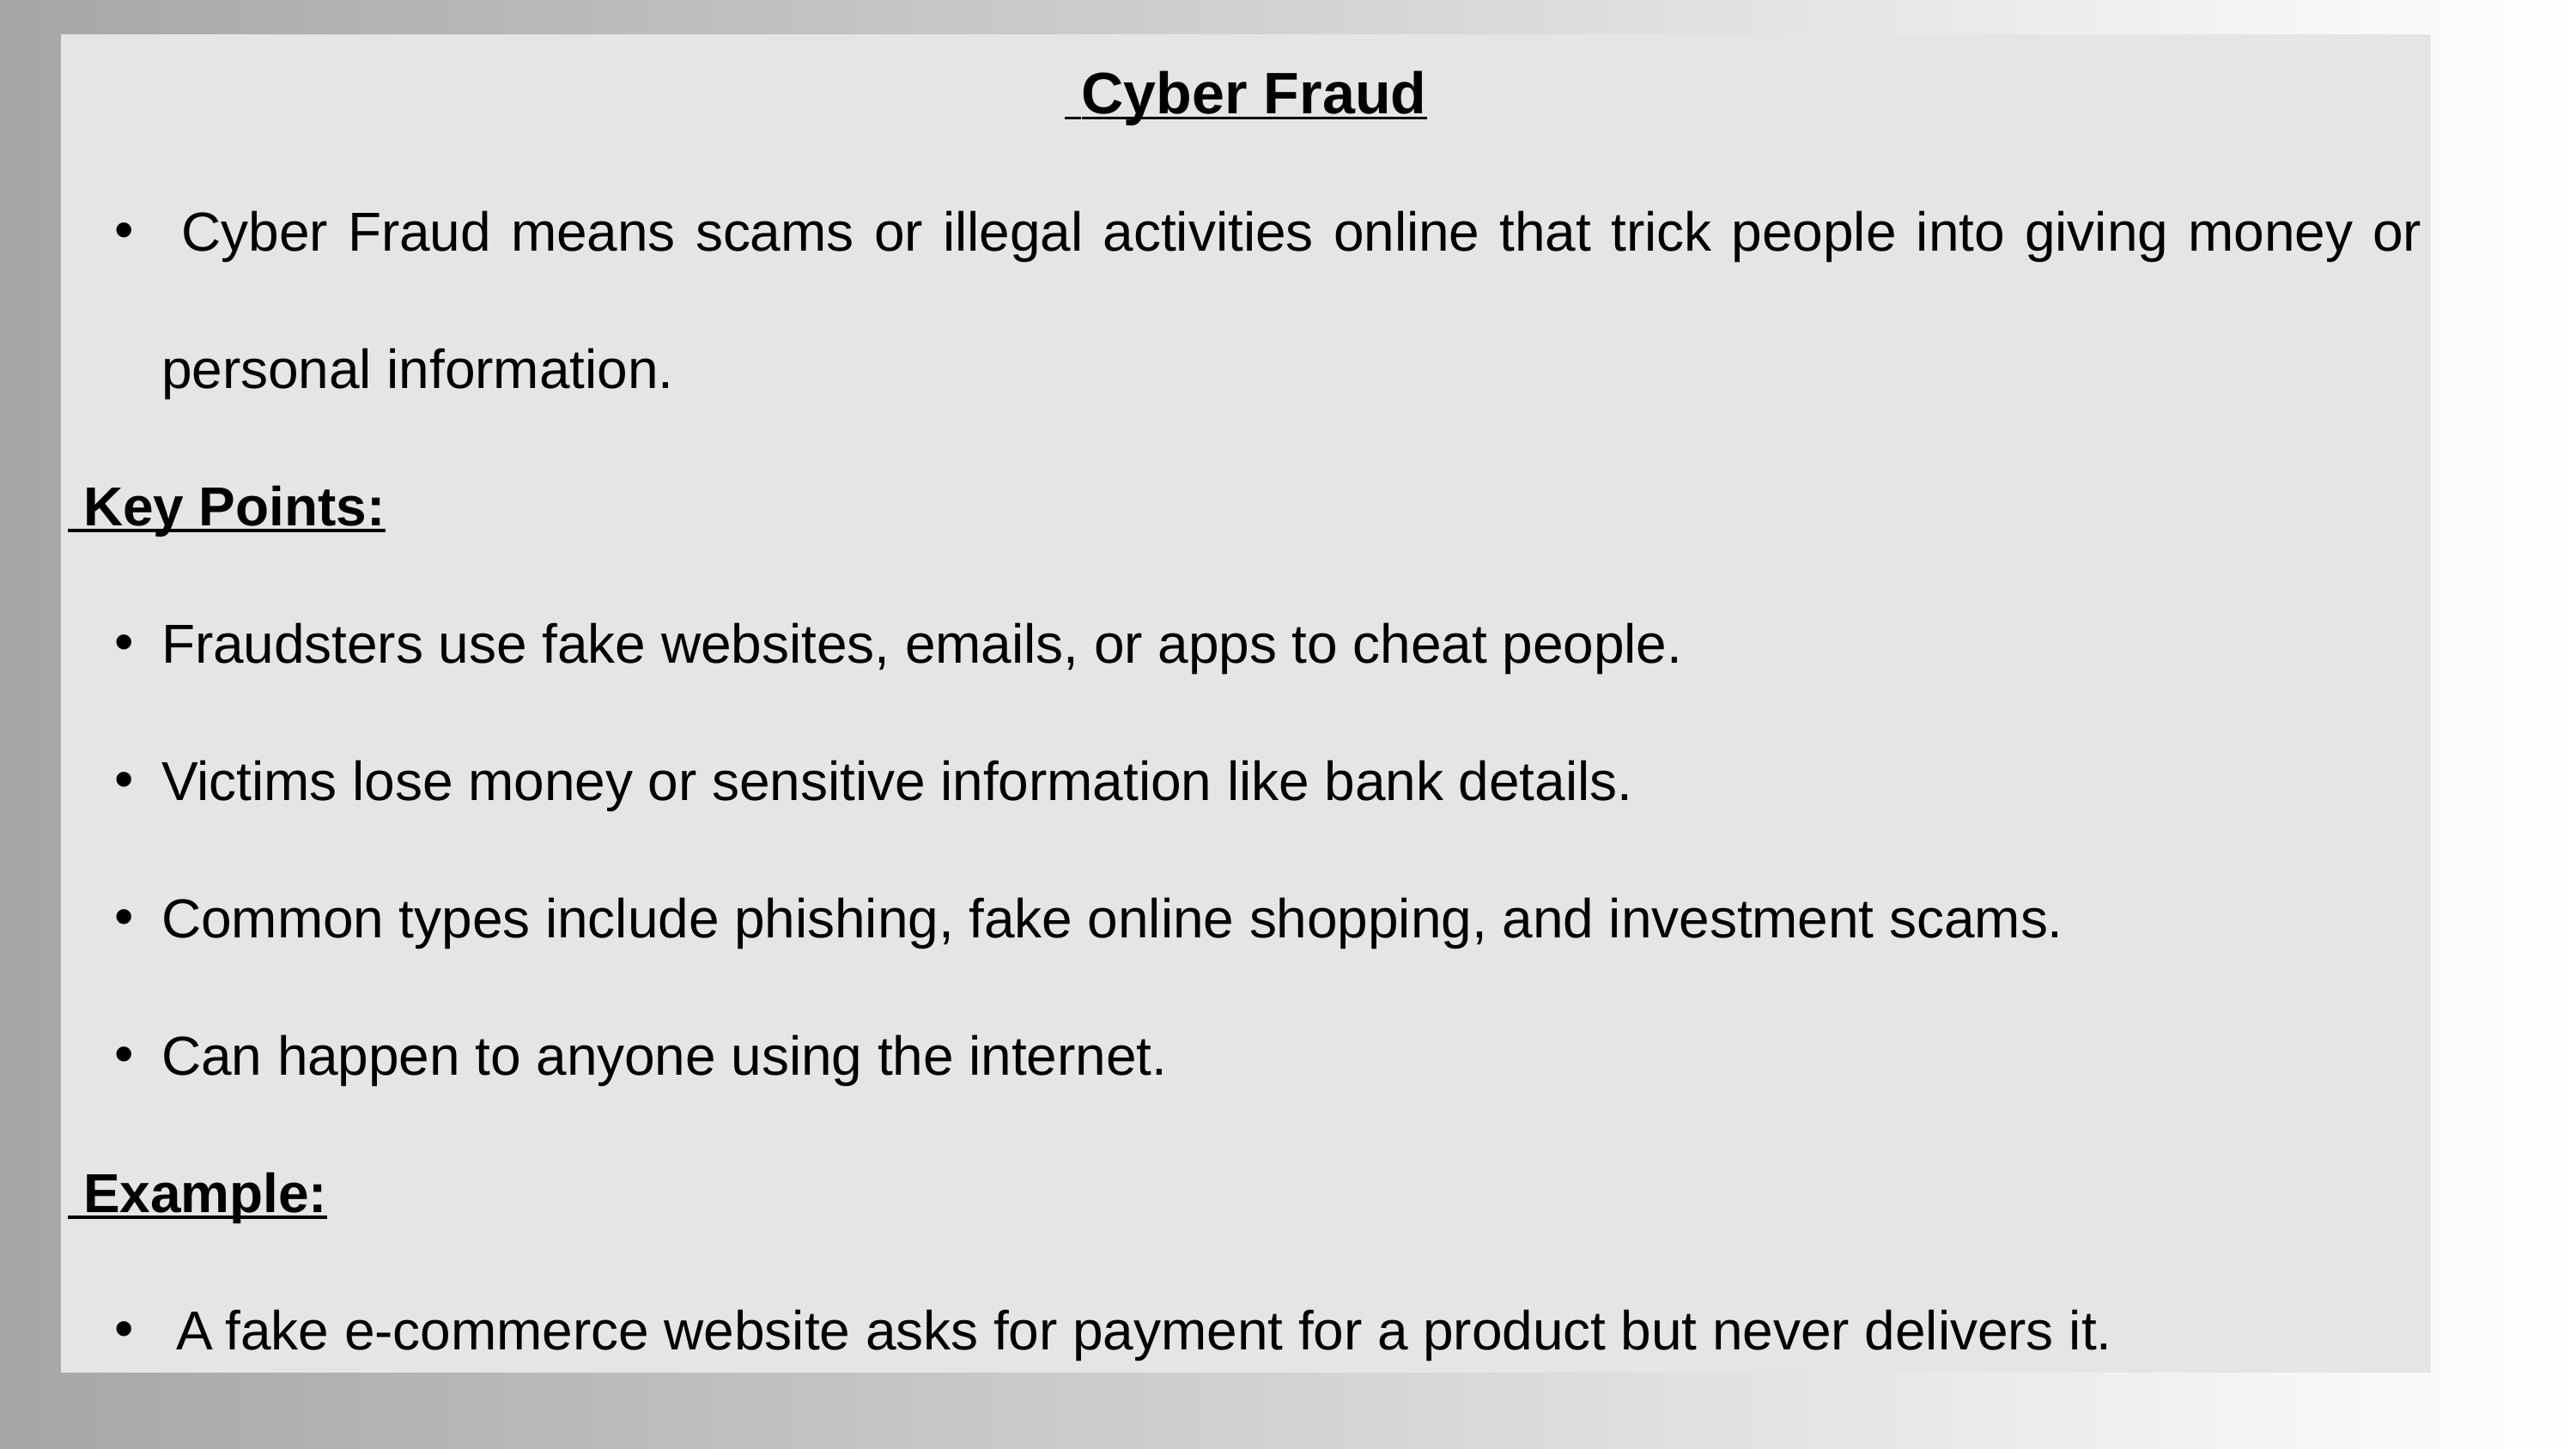

Cyber Fraud
 Cyber Fraud means scams or illegal activities online that trick people into giving money or personal information.
 Key Points:
Fraudsters use fake websites, emails, or apps to cheat people.
Victims lose money or sensitive information like bank details.
Common types include phishing, fake online shopping, and investment scams.
Can happen to anyone using the internet.
 Example:
 A fake e-commerce website asks for payment for a product but never delivers it.